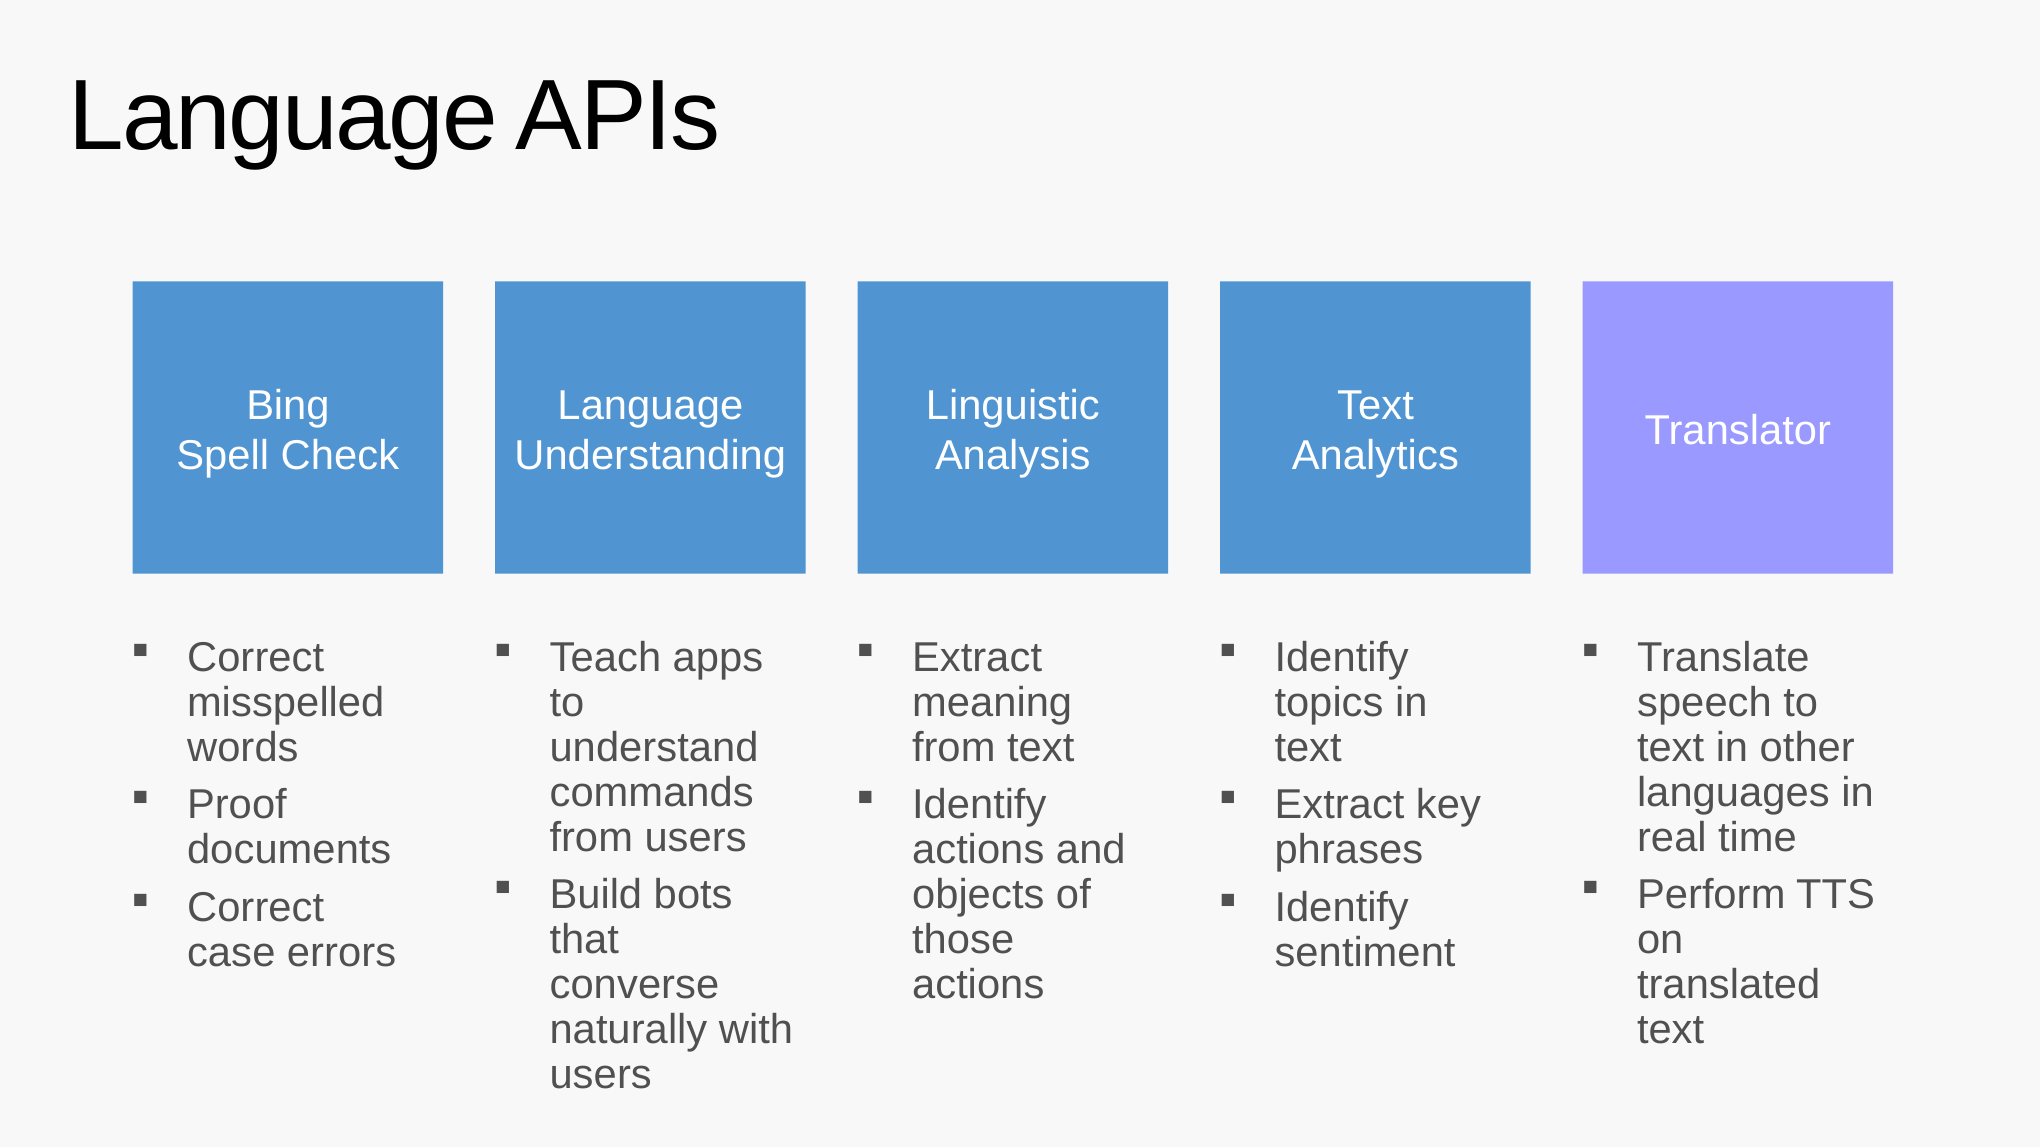

# Language APIs
Bing
Spell Check
Language
Understanding
Linguistic
Analysis
Text
Analytics
Translator
Correct misspelled words
Proof documents
Correct case errors
Teach apps to understand commands from users
Build bots that converse naturally with users
Extract meaning from text
Identify actions and objects of those actions
Identify topics in text
Extract key phrases
Identify sentiment
Translate speech to text in other languages in real time
Perform TTS on translated text